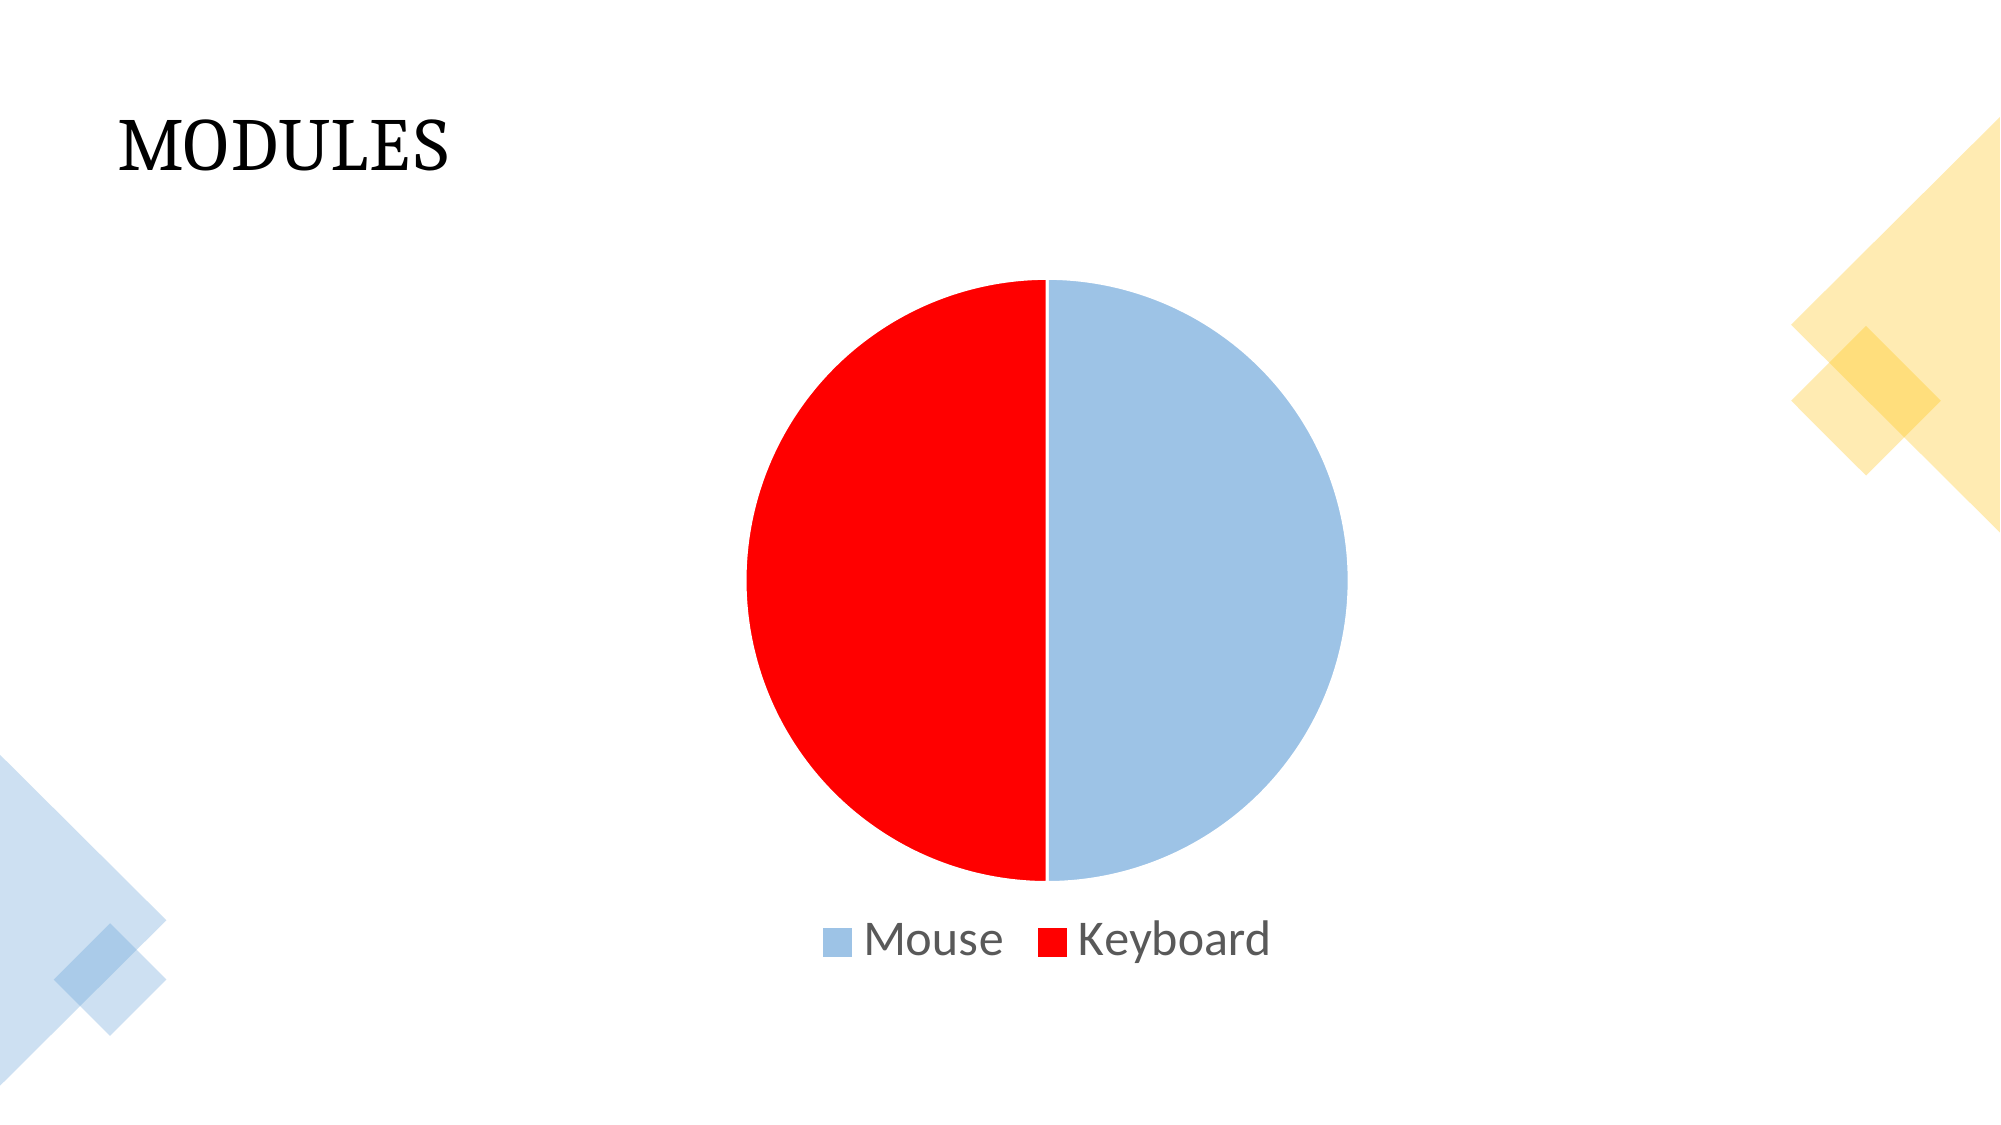

# MODULES

### Chart

| Category | Sales |
|---|---|
| Mouse | 50.0 |
| Keyboard | 50.0 |